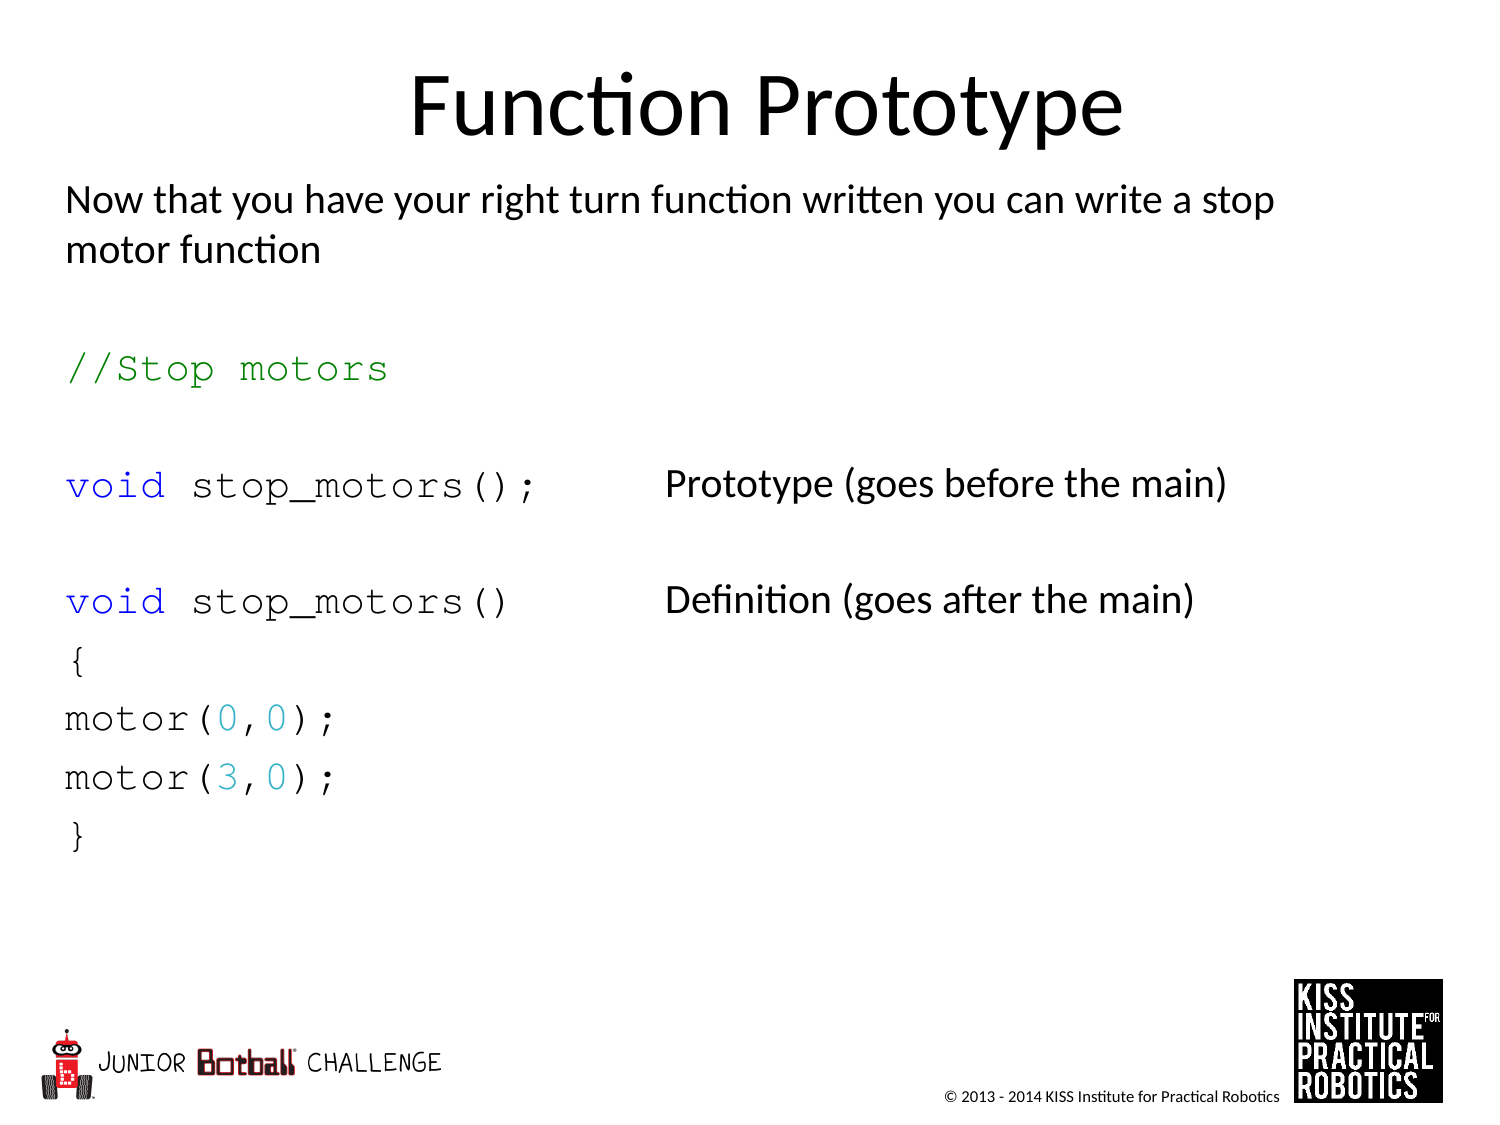

# Function Prototype
Now that you have your right turn function written you can write a stop motor function

//Stop motors

void stop_motors();  	Prototype (goes before the main)

void stop_motors()   	Definition (goes after the main)
{
motor(0,0);
motor(3,0);
}